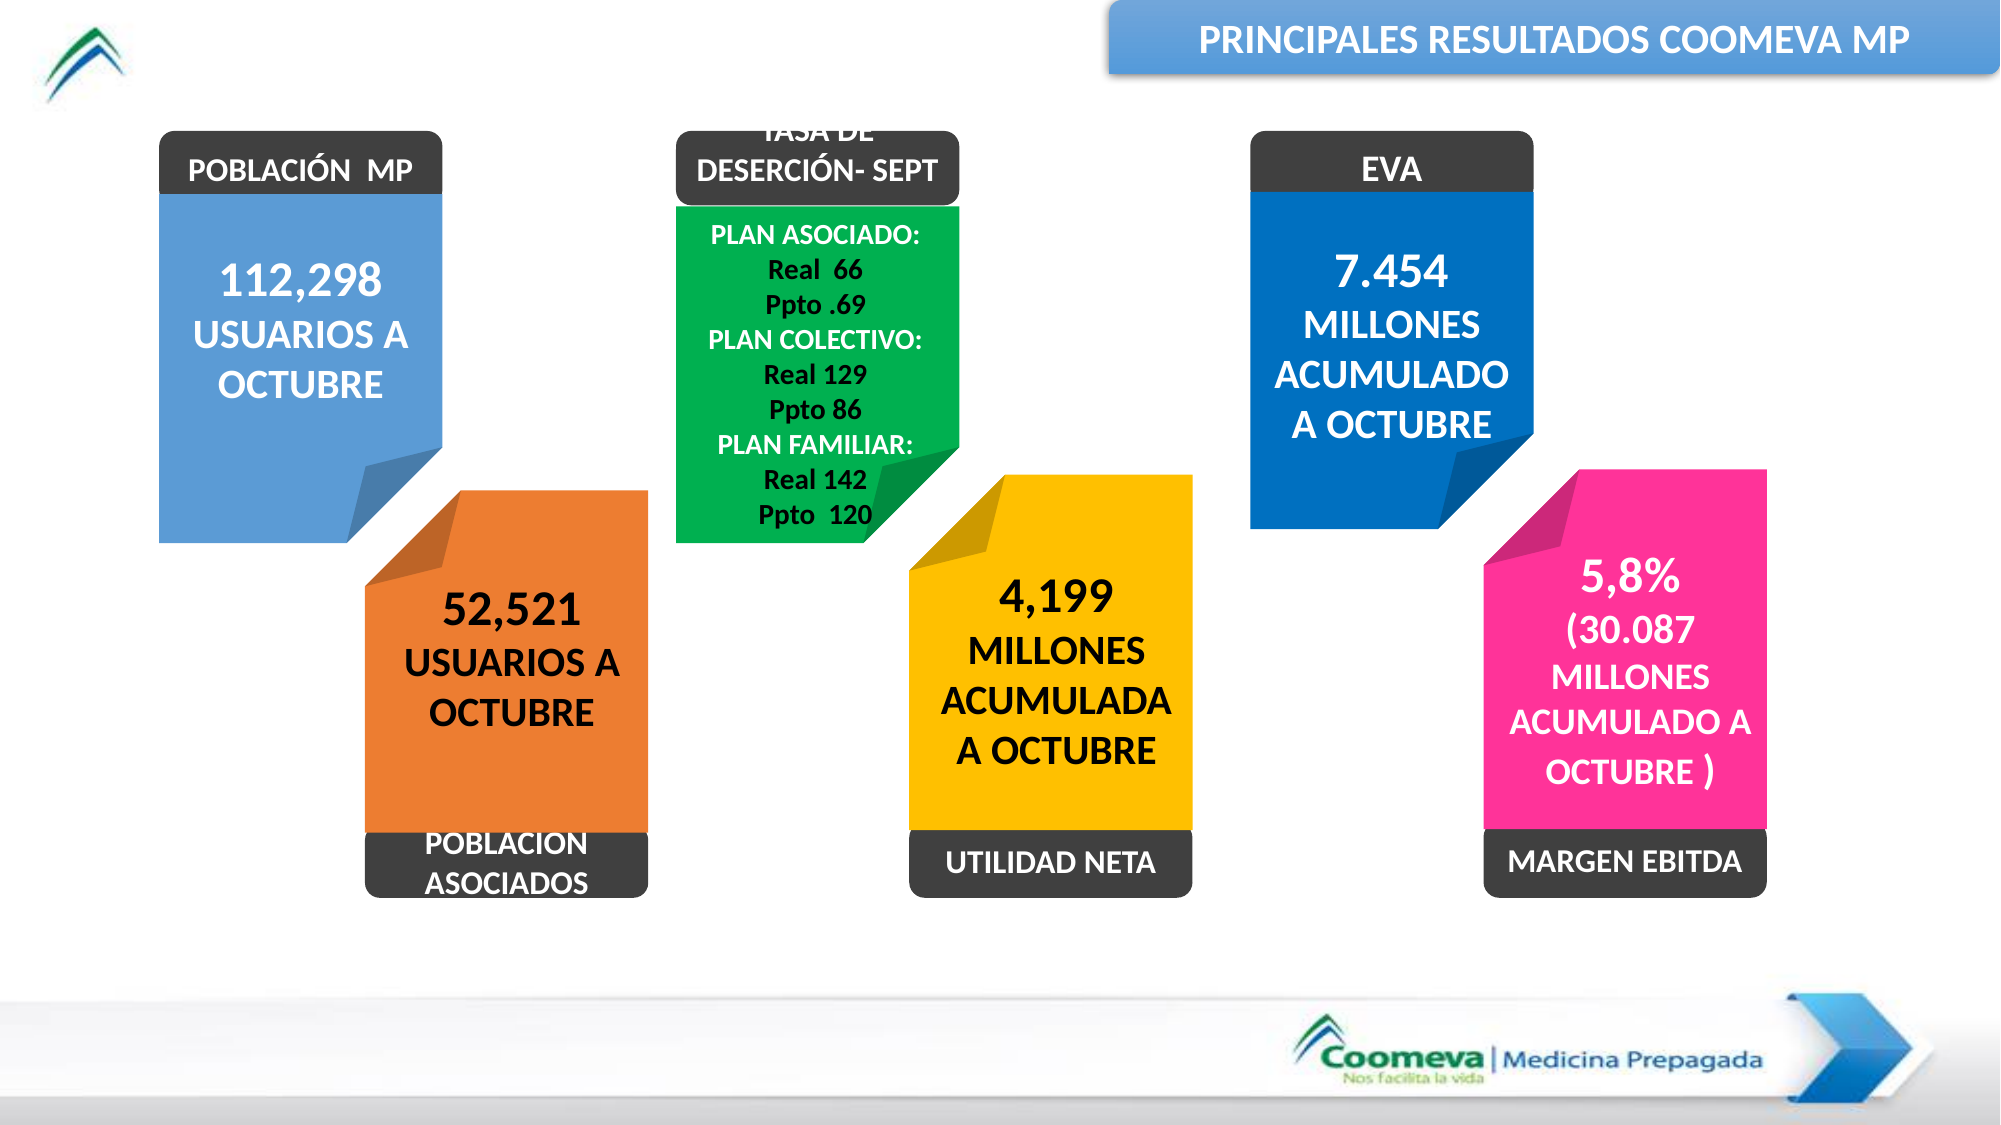

PRINCIPALES RESULTADOS COOMEVA MP
POBLACIÓN  MP

112,298
USUARIOS A OCTUBRE
TASA DE DESERCIÓN- SEPT

PLAN ASOCIADO:
Real  66
Ppto .69
PLAN COLECTIVO:
Real 129
Ppto 86
PLAN FAMILIAR:
Real 142
Ppto  120
EVA

7.454
MILLONES ACUMULADO A OCTUBRE

5,8%
(30.087 MILLONES ACUMULADO A OCTUBRE )
MARGEN EBITDA

4,199
MILLONES ACUMULADA A OCTUBRE
UTILIDAD NETA

52,521
USUARIOS A OCTUBRE

POBLACIÓN ASOCIADOS